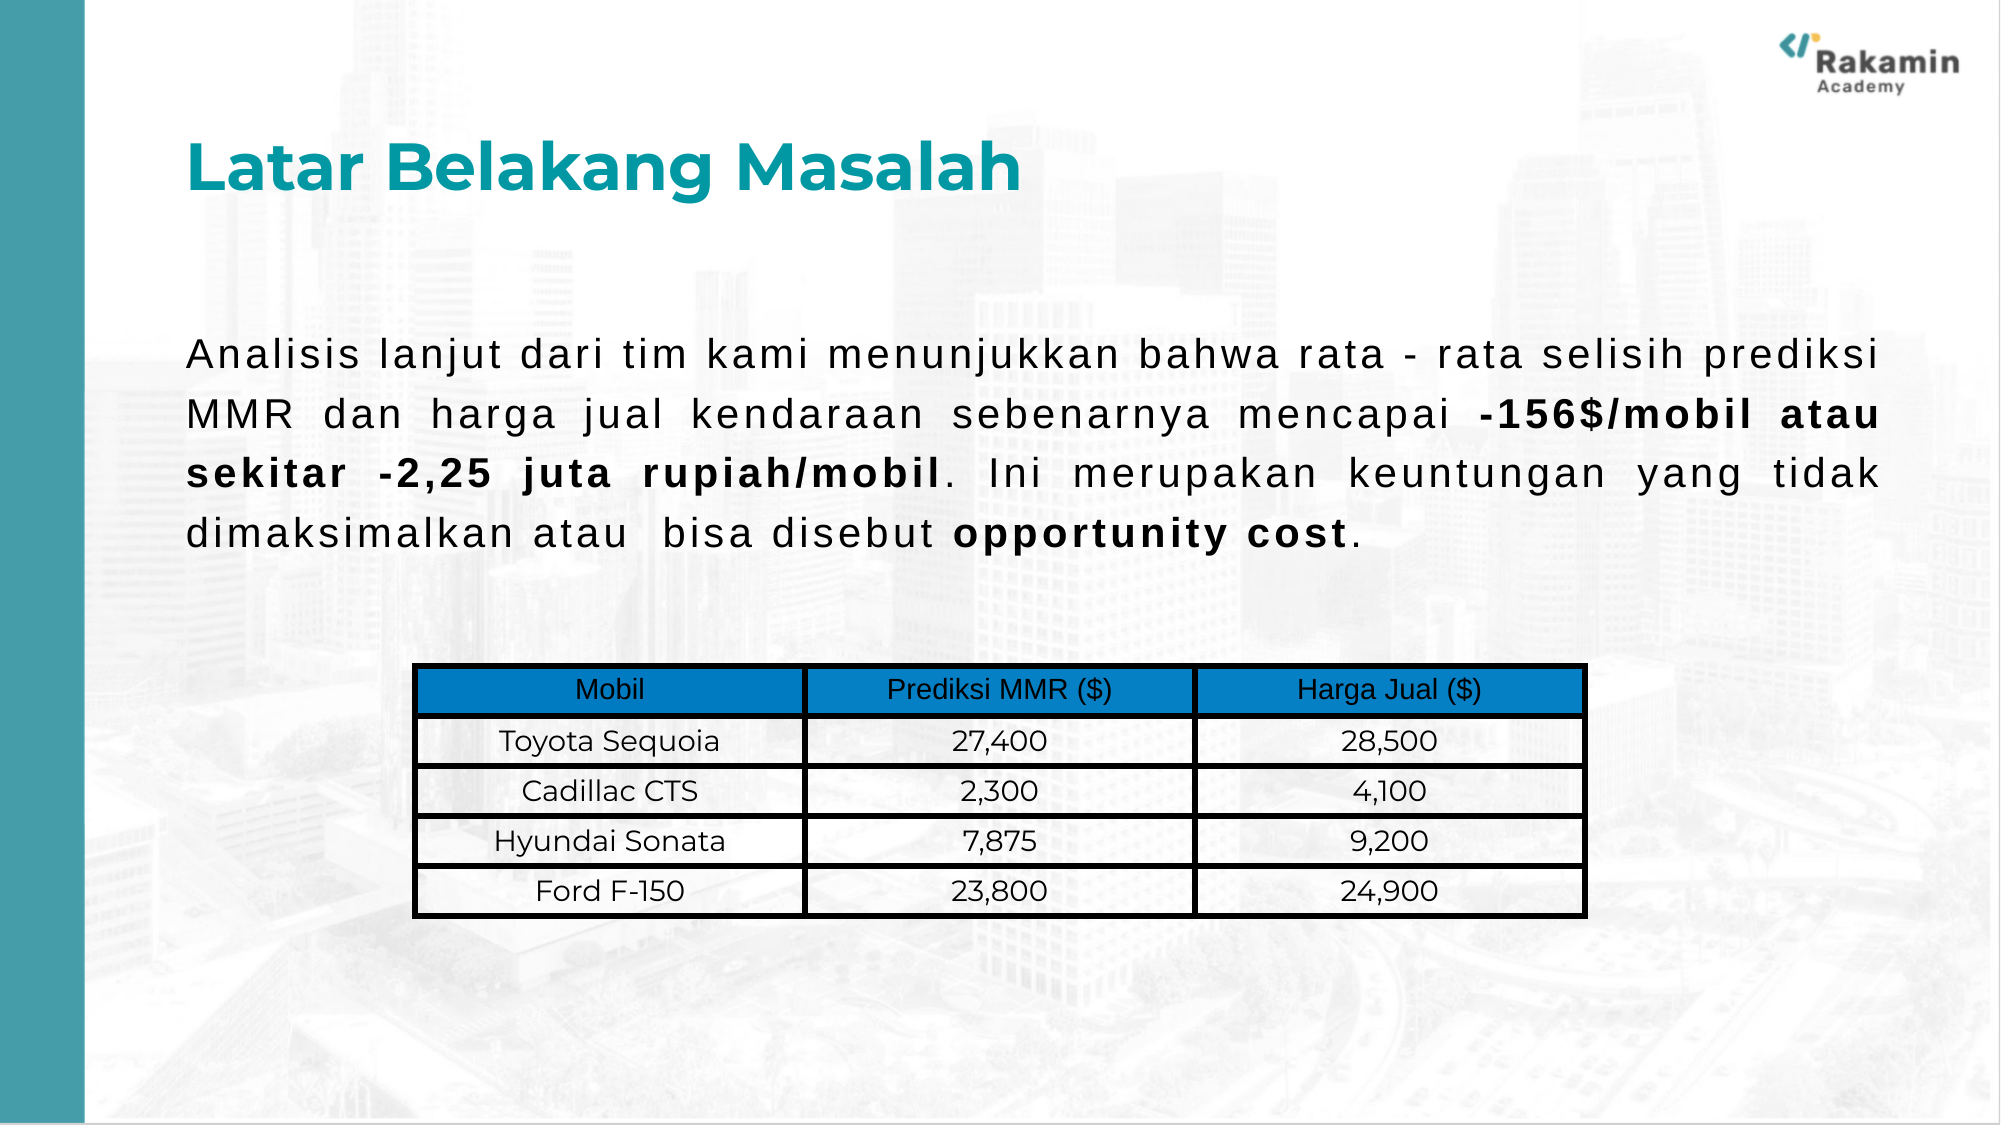

Latar Belakang Masalah
Analisis lanjut dari tim kami menunjukkan bahwa rata - rata selisih prediksi MMR dan harga jual kendaraan sebenarnya mencapai -156$/mobil atau sekitar -2,25 juta rupiah/mobil. Ini merupakan keuntungan yang tidak dimaksimalkan atau  bisa disebut opportunity cost.
| Mobil | Prediksi MMR ($) | Harga Jual ($) |
| --- | --- | --- |
| Toyota Sequoia | 27,400 | 28,500 |
| Cadillac CTS | 2,300 | 4,100 |
| Hyundai Sonata | 7,875 | 9,200 |
| Ford F-150 | 23,800 | 24,900 |